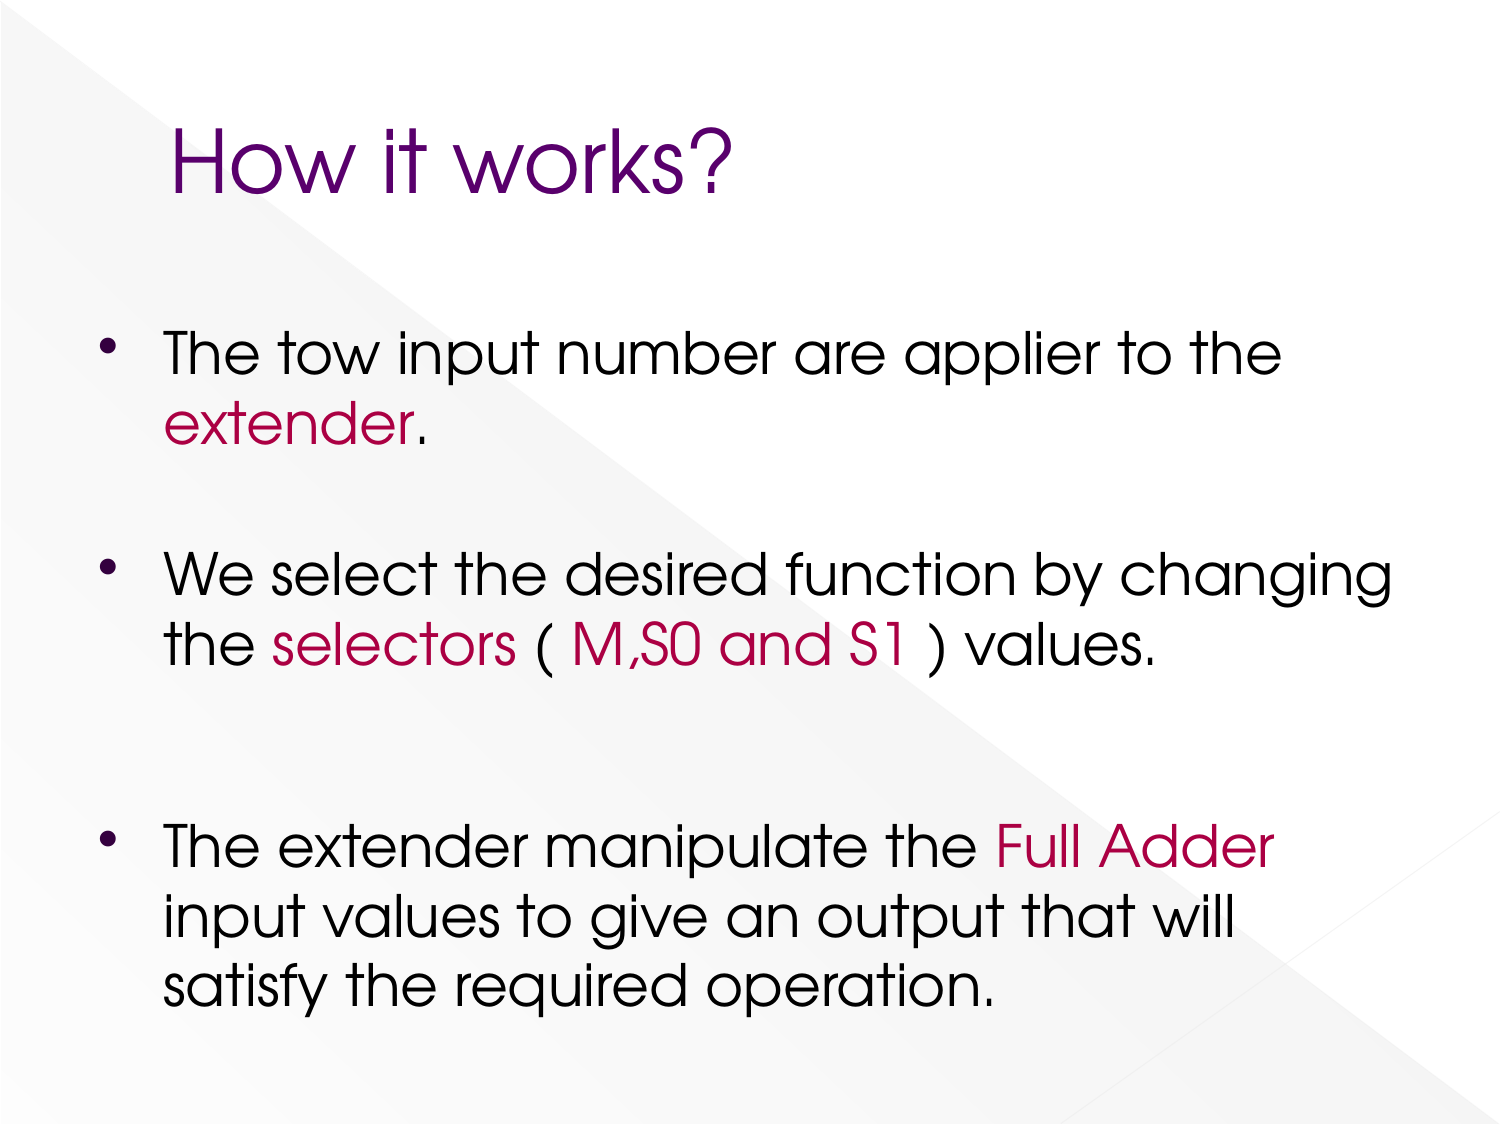

# How it works?
The tow input number are applier to the extender.
We select the desired function by changing the selectors ( M,S0 and S1 ) values.
The extender manipulate the Full Adder input values to give an output that will satisfy the required operation.